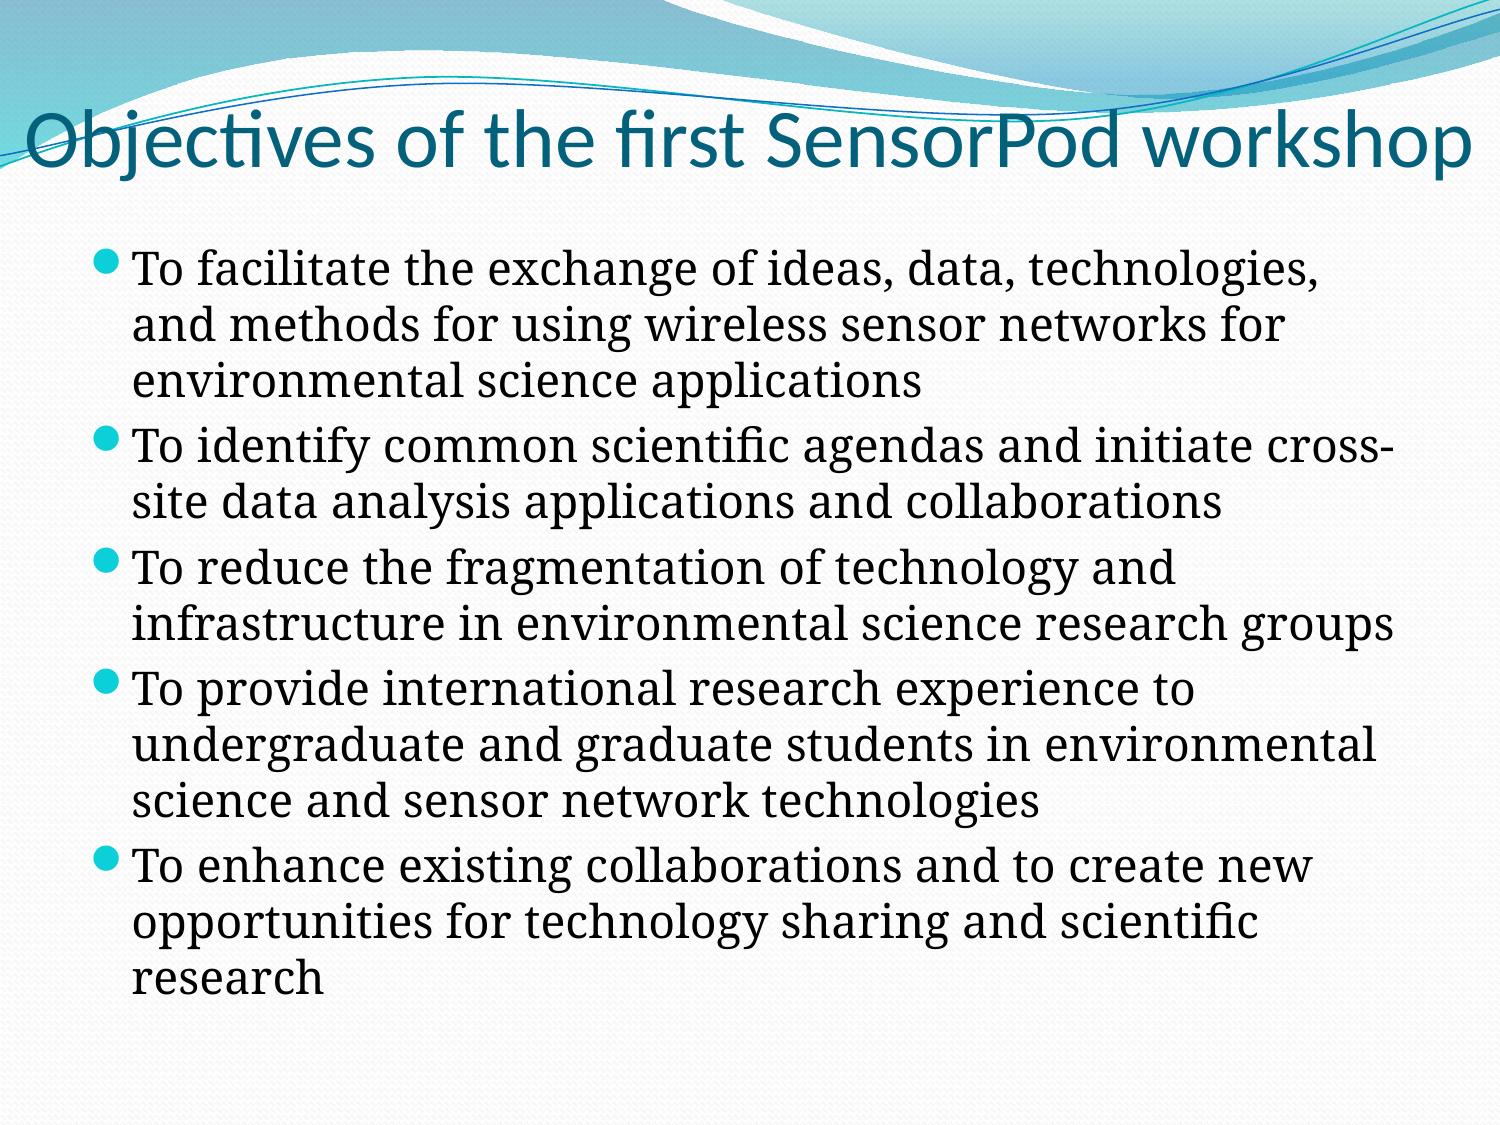

# Objectives of the first SensorPod workshop
To facilitate the exchange of ideas, data, technologies, and methods for using wireless sensor networks for environmental science applications
To identify common scientific agendas and initiate cross-site data analysis applications and collaborations
To reduce the fragmentation of technology and infrastructure in environmental science research groups
To provide international research experience to undergraduate and graduate students in environmental science and sensor network technologies
To enhance existing collaborations and to create new opportunities for technology sharing and scientific research